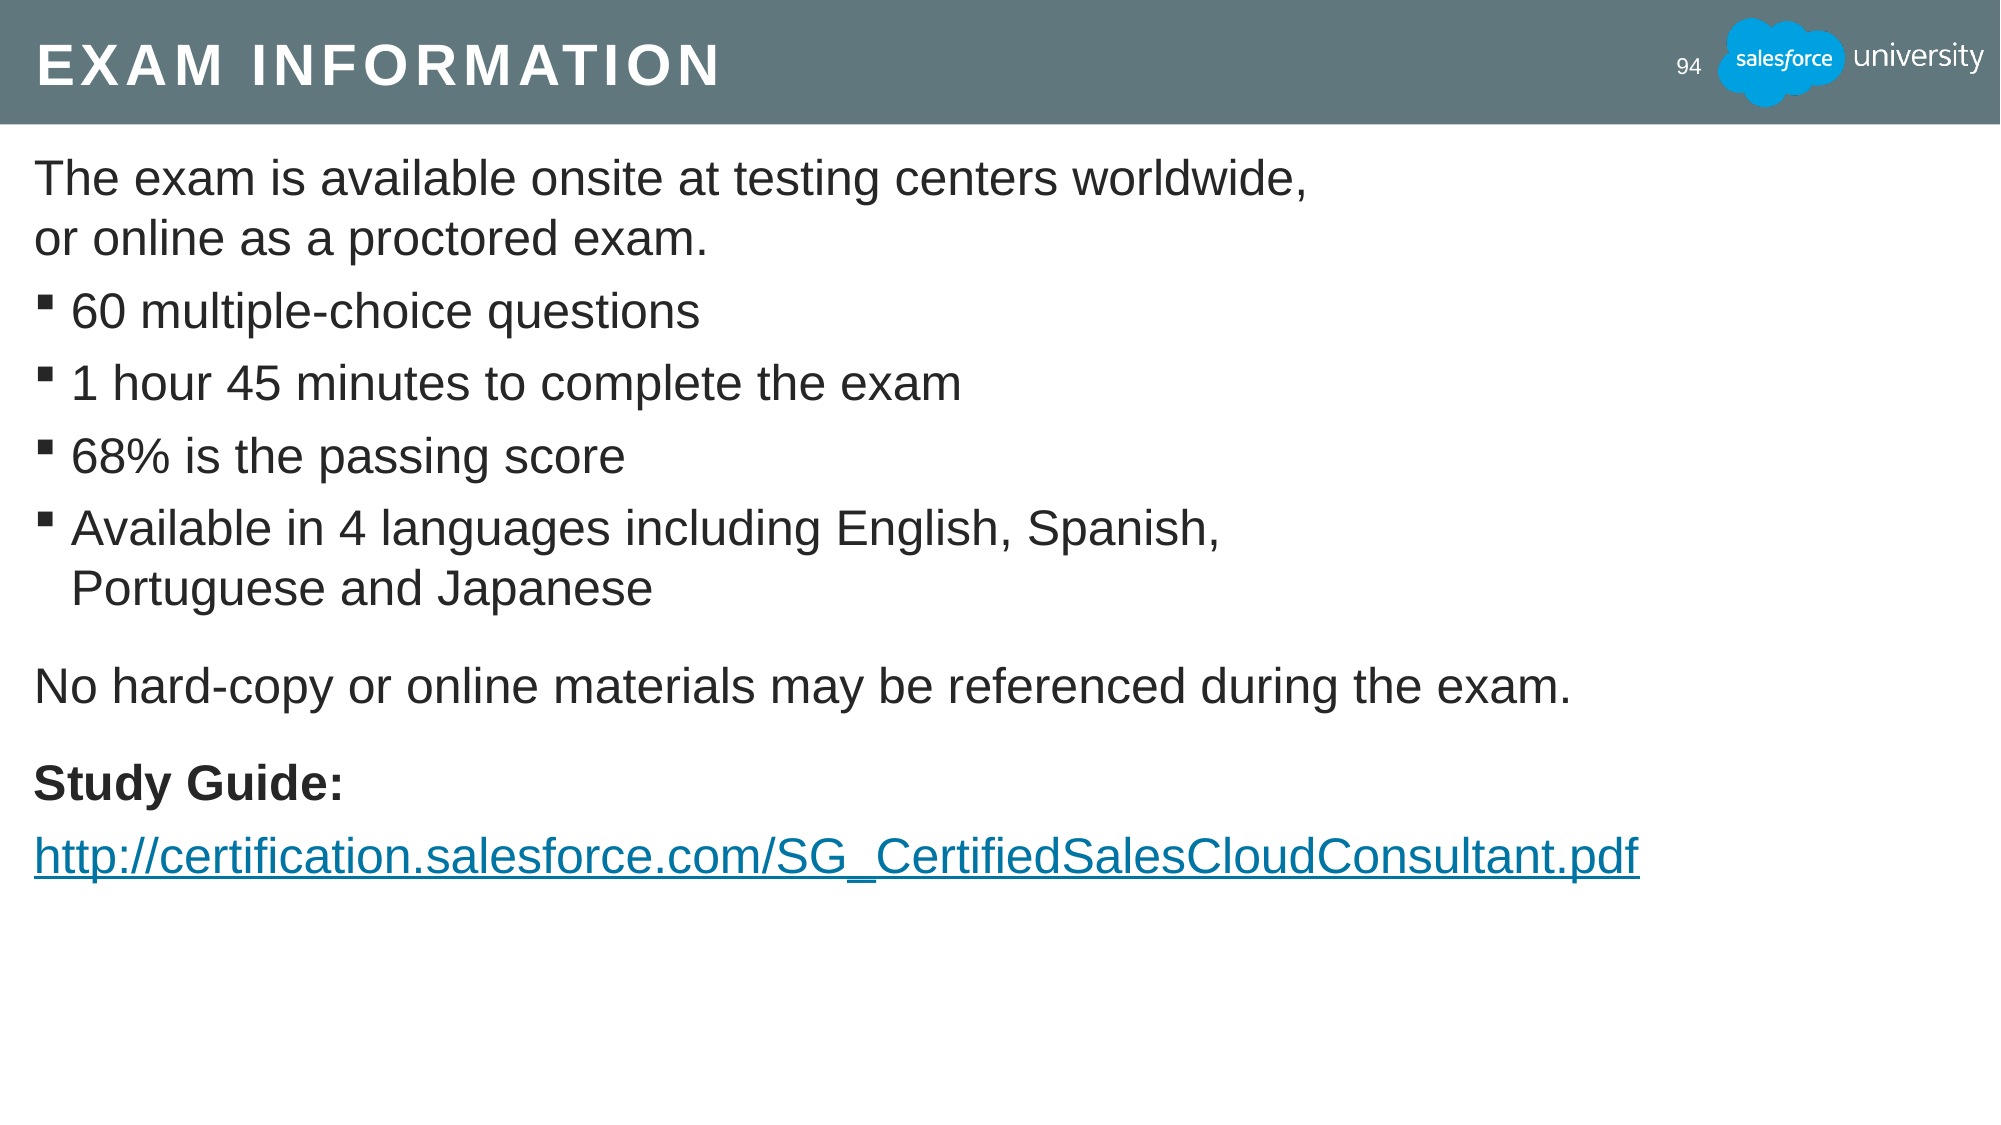

# Exam Information
94
The exam is available onsite at testing centers worldwide,
or online as a proctored exam.
60 multiple-choice questions
1 hour 45 minutes to complete the exam
68% is the passing score
Available in 4 languages including English, Spanish,
Portuguese and Japanese
No hard-copy or online materials may be referenced during the exam.
Study Guide:
http://certification.salesforce.com/SG_CertifiedSalesCloudConsultant.pdf